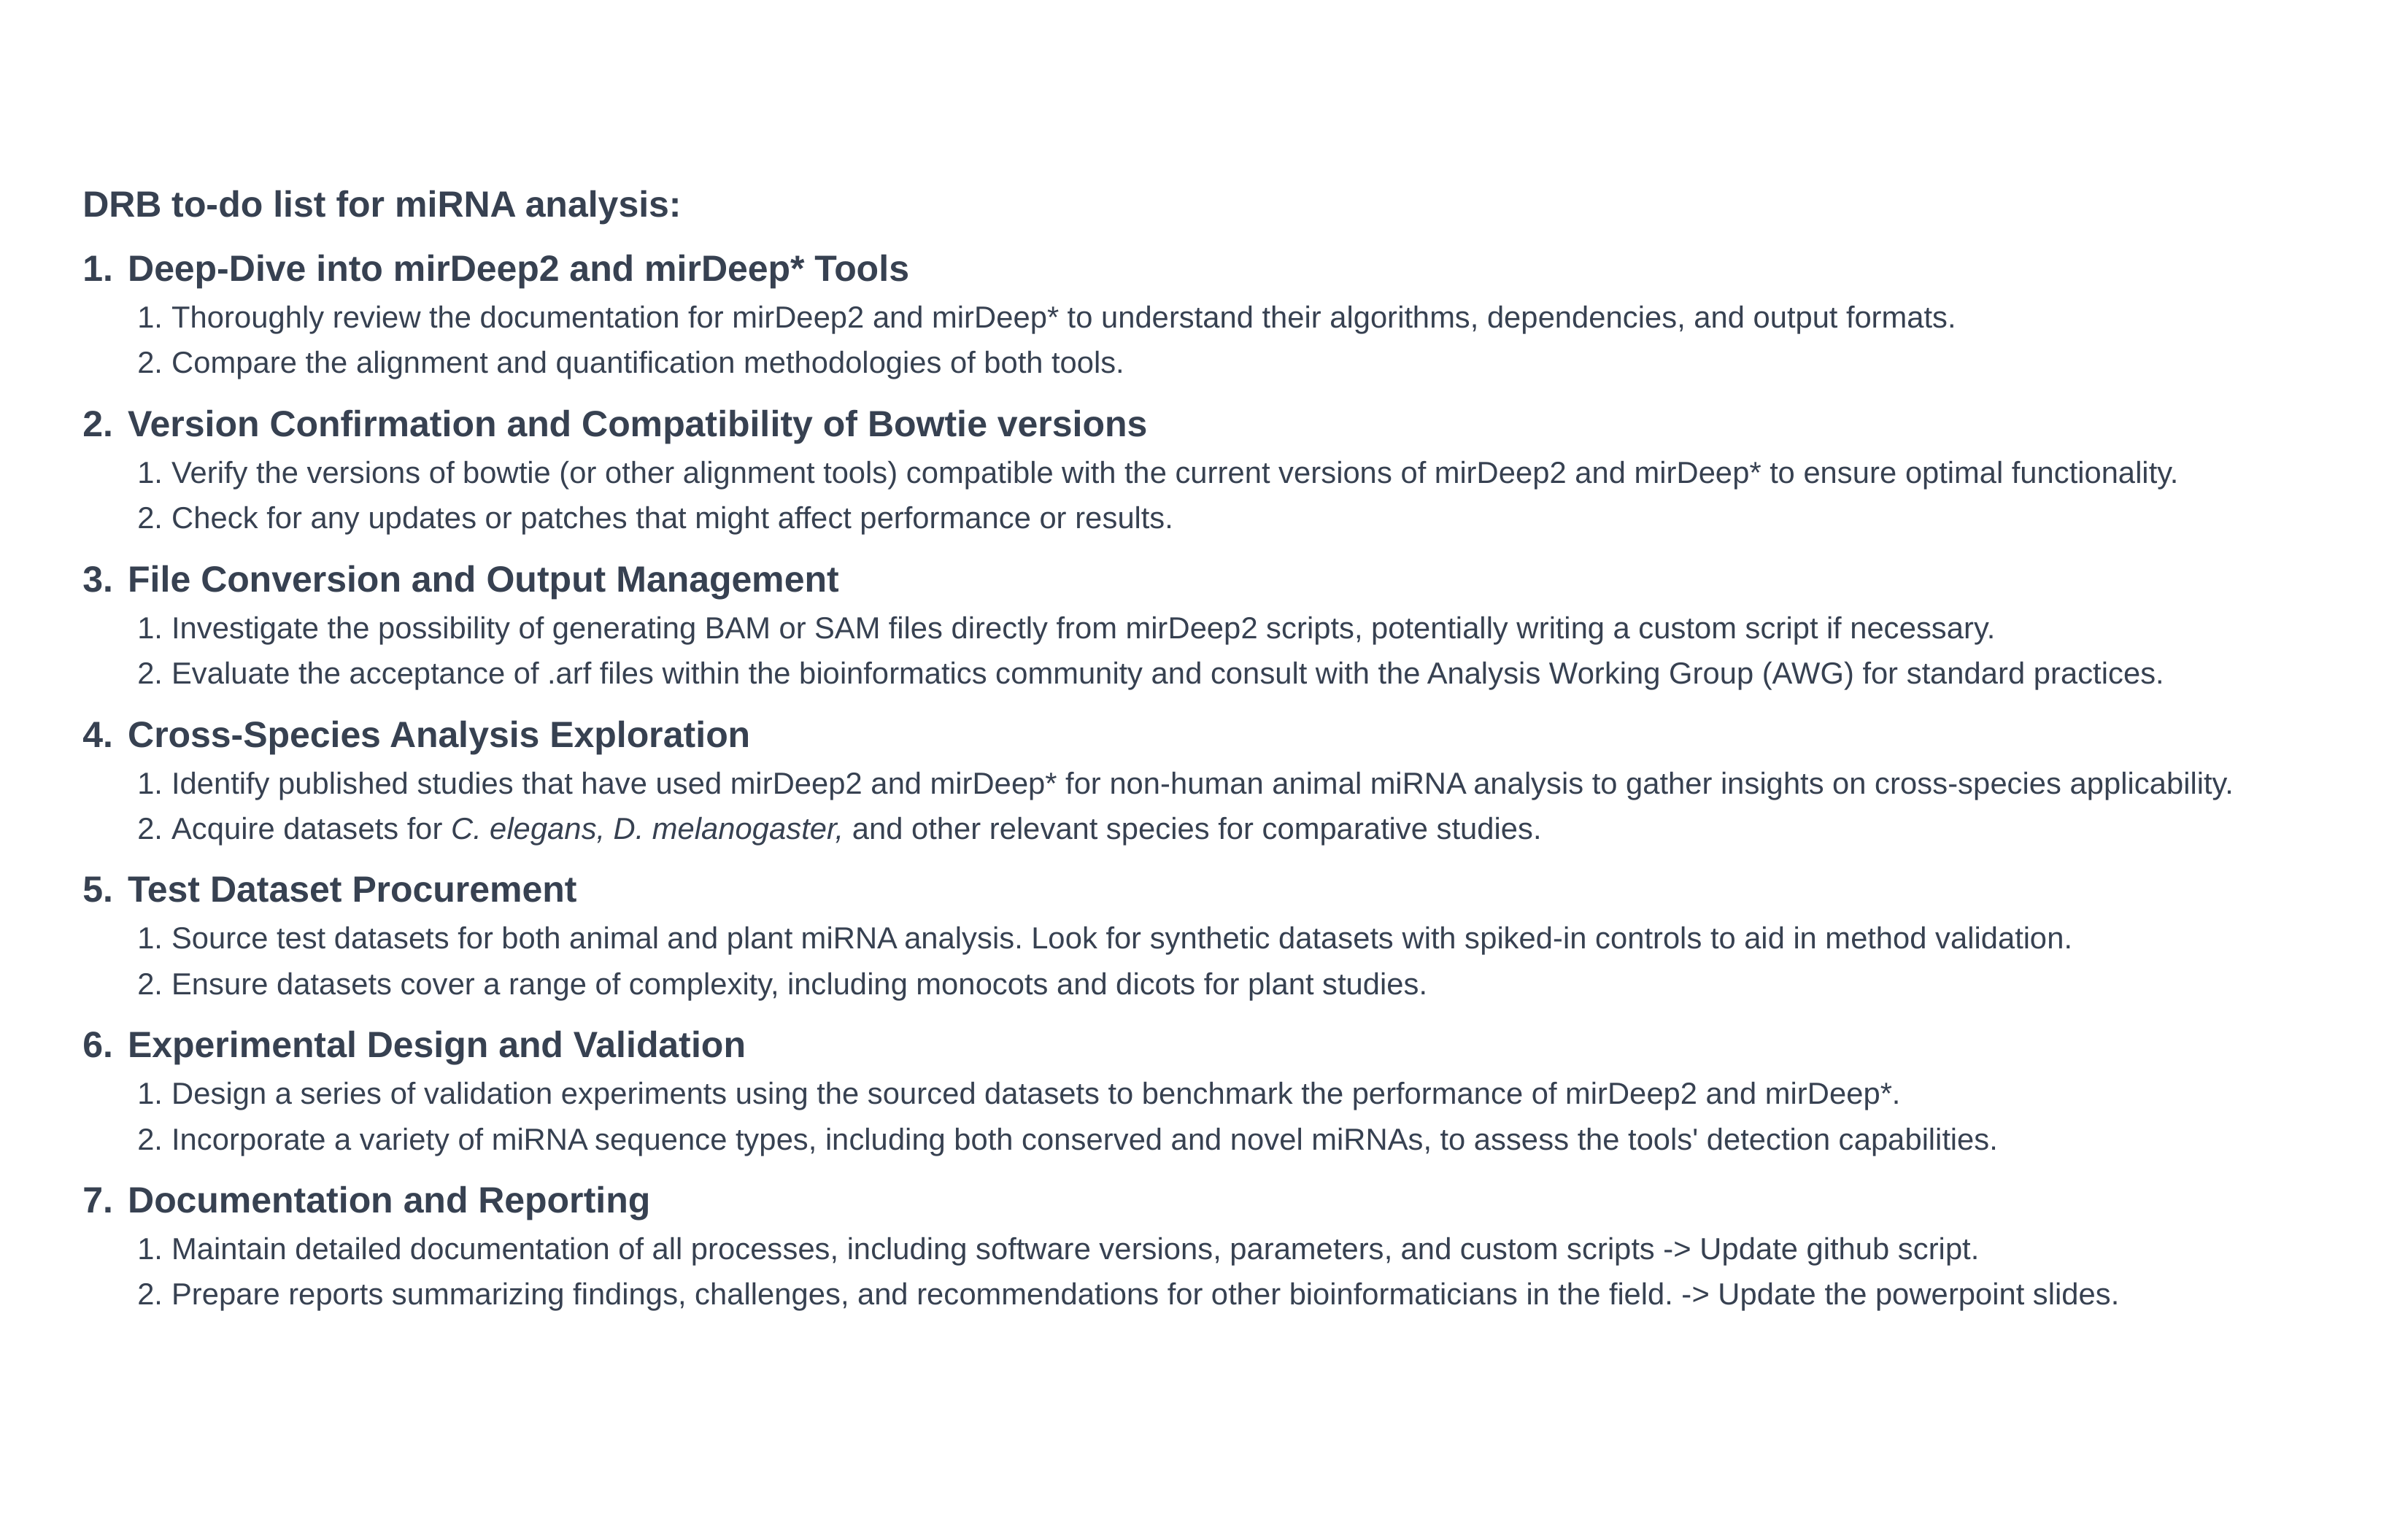

DRB to-do list for miRNA analysis:
Deep-Dive into mirDeep2 and mirDeep* Tools
Thoroughly review the documentation for mirDeep2 and mirDeep* to understand their algorithms, dependencies, and output formats.
Compare the alignment and quantification methodologies of both tools.
Version Confirmation and Compatibility of Bowtie versions
Verify the versions of bowtie (or other alignment tools) compatible with the current versions of mirDeep2 and mirDeep* to ensure optimal functionality.
Check for any updates or patches that might affect performance or results.
File Conversion and Output Management
Investigate the possibility of generating BAM or SAM files directly from mirDeep2 scripts, potentially writing a custom script if necessary.
Evaluate the acceptance of .arf files within the bioinformatics community and consult with the Analysis Working Group (AWG) for standard practices.
Cross-Species Analysis Exploration
Identify published studies that have used mirDeep2 and mirDeep* for non-human animal miRNA analysis to gather insights on cross-species applicability.
Acquire datasets for C. elegans, D. melanogaster, and other relevant species for comparative studies.
Test Dataset Procurement
Source test datasets for both animal and plant miRNA analysis. Look for synthetic datasets with spiked-in controls to aid in method validation.
Ensure datasets cover a range of complexity, including monocots and dicots for plant studies.
Experimental Design and Validation
Design a series of validation experiments using the sourced datasets to benchmark the performance of mirDeep2 and mirDeep*.
Incorporate a variety of miRNA sequence types, including both conserved and novel miRNAs, to assess the tools' detection capabilities.
Documentation and Reporting
Maintain detailed documentation of all processes, including software versions, parameters, and custom scripts -> Update github script.
Prepare reports summarizing findings, challenges, and recommendations for other bioinformaticians in the field. -> Update the powerpoint slides.